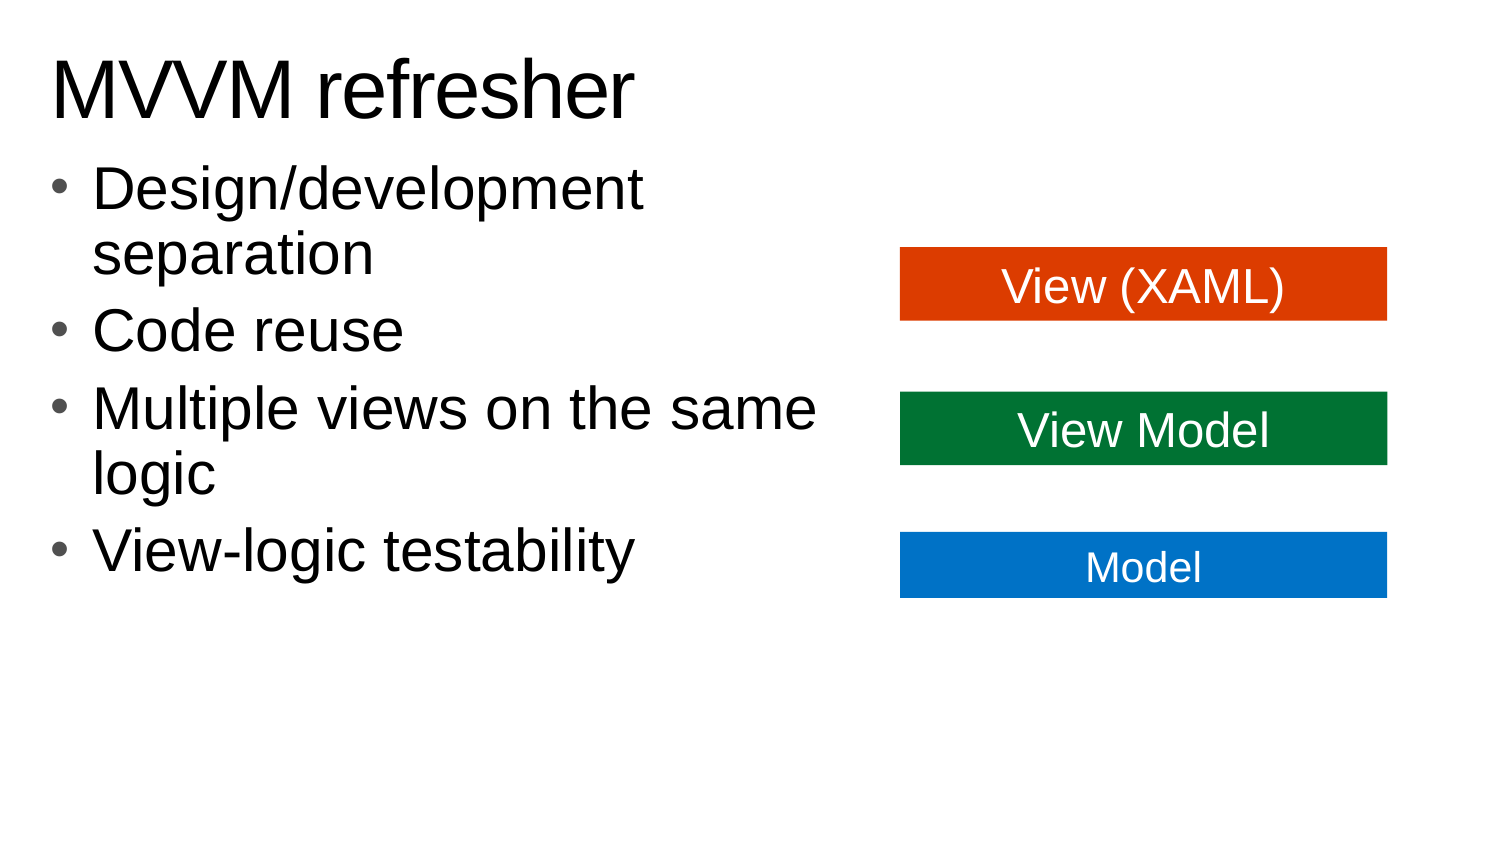

# MVVM refresher
Design/development separation
Code reuse
Multiple views on the same logic
View-logic testability

View (XAML)
View Model
Model